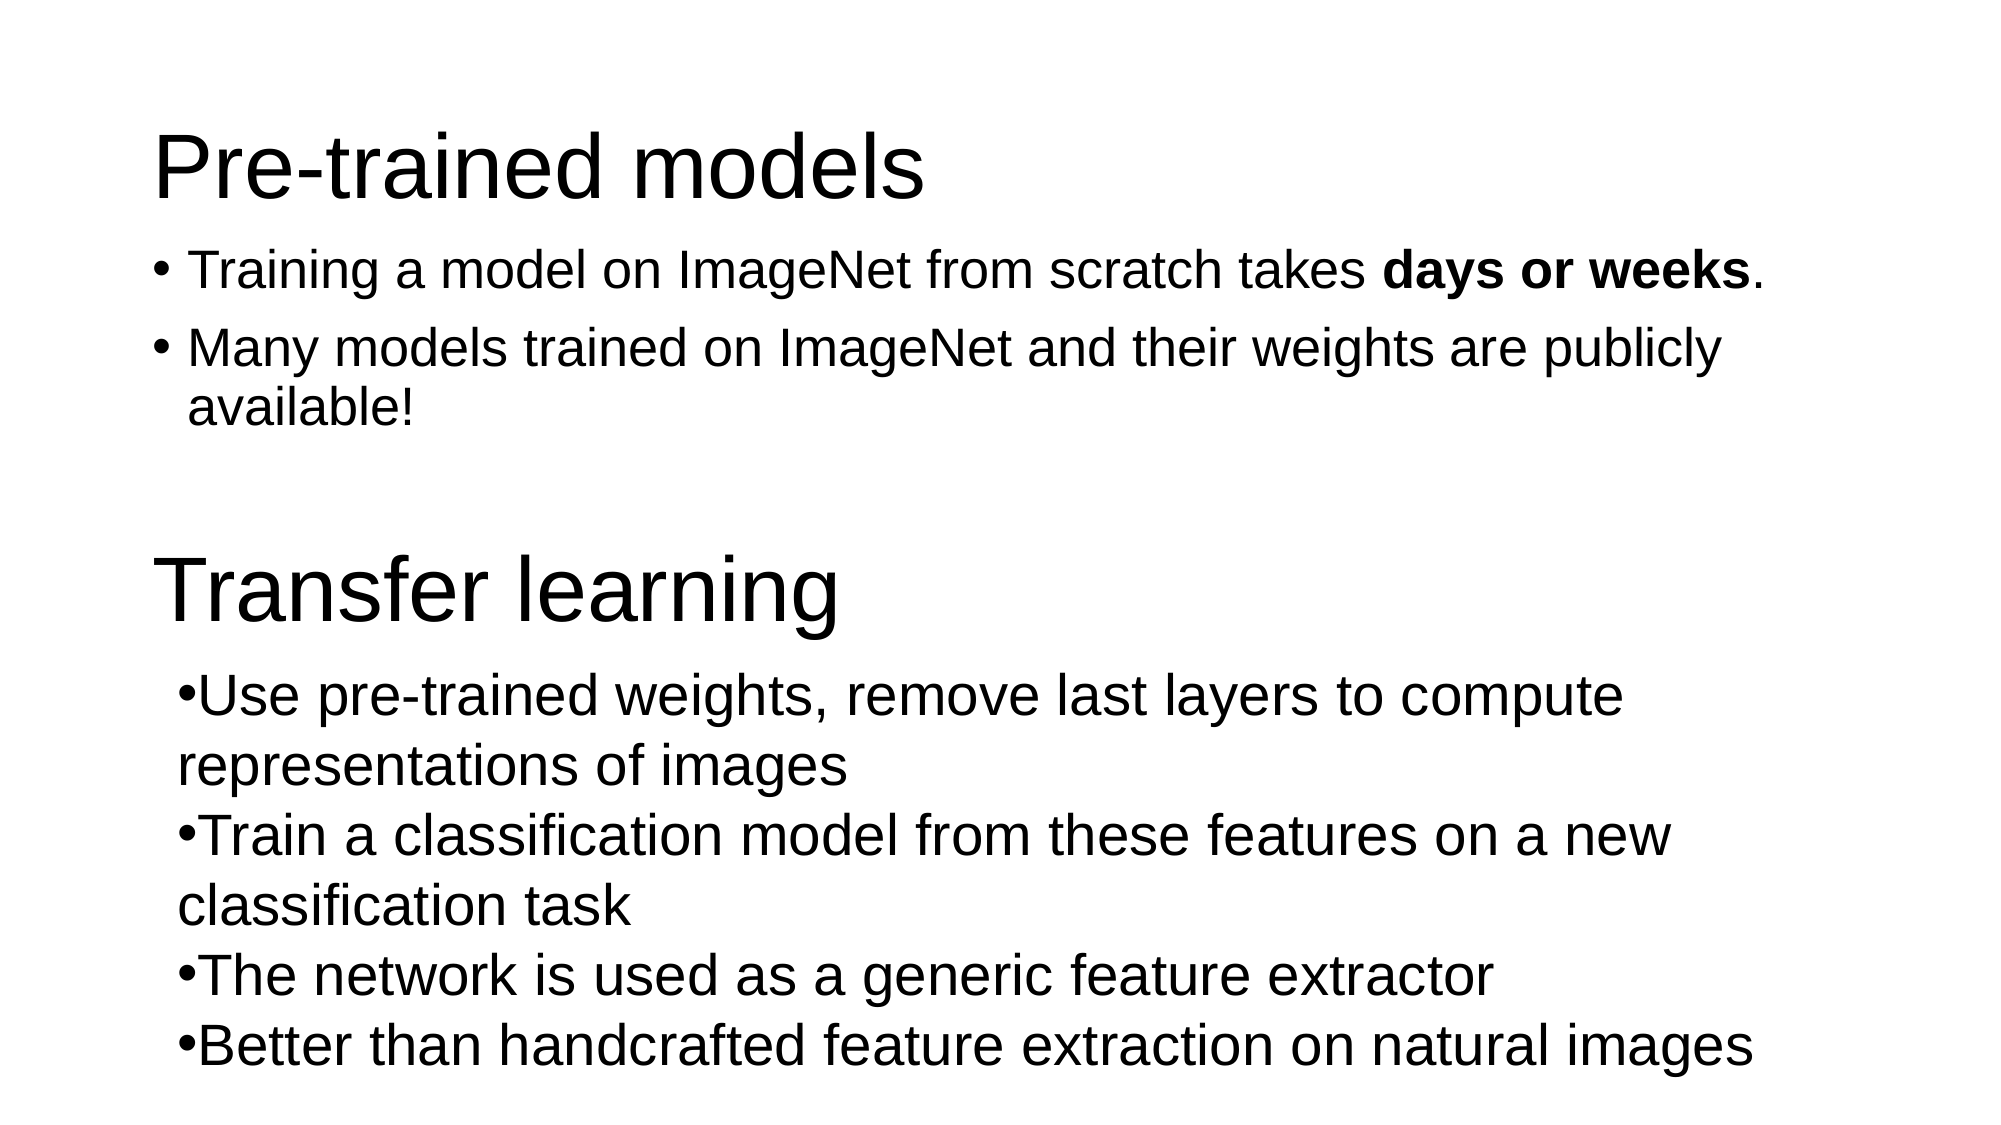

# Pre-trained models
Training a model on ImageNet from scratch takes days or weeks.
Many models trained on ImageNet and their weights are publicly available!
Transfer learning
Use pre-trained weights, remove last layers to compute representations of images
Train a classification model from these features on a new classification task
The network is used as a generic feature extractor
Better than handcrafted feature extraction on natural images